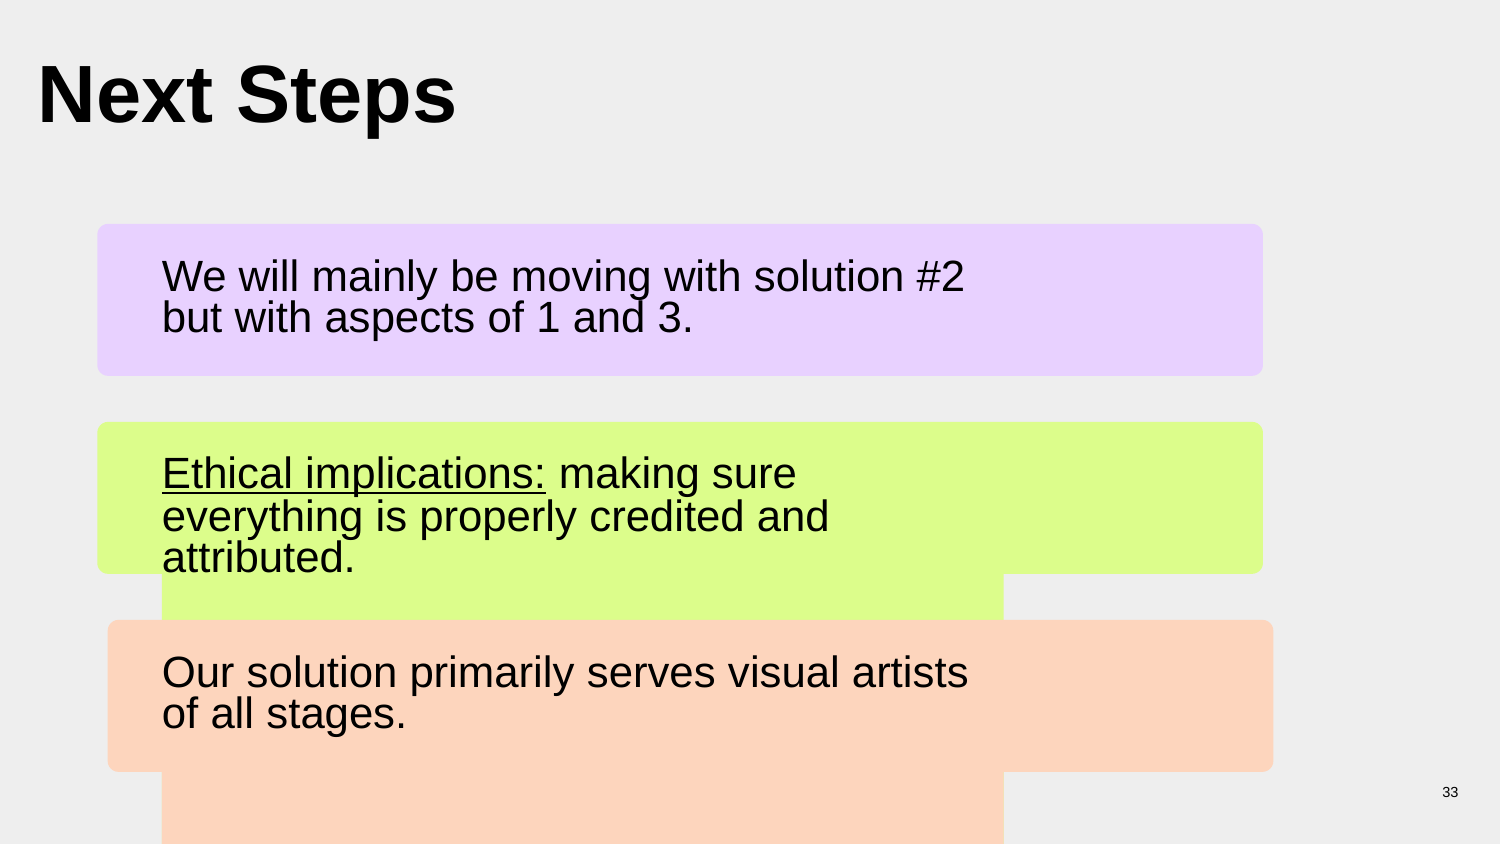

# Next Steps

We will mainly be moving with solution #2 but with aspects of 1 and 3.

Ethical implications: making sure everything is properly credited and attributed.

Our solution primarily serves visual artists of all stages.